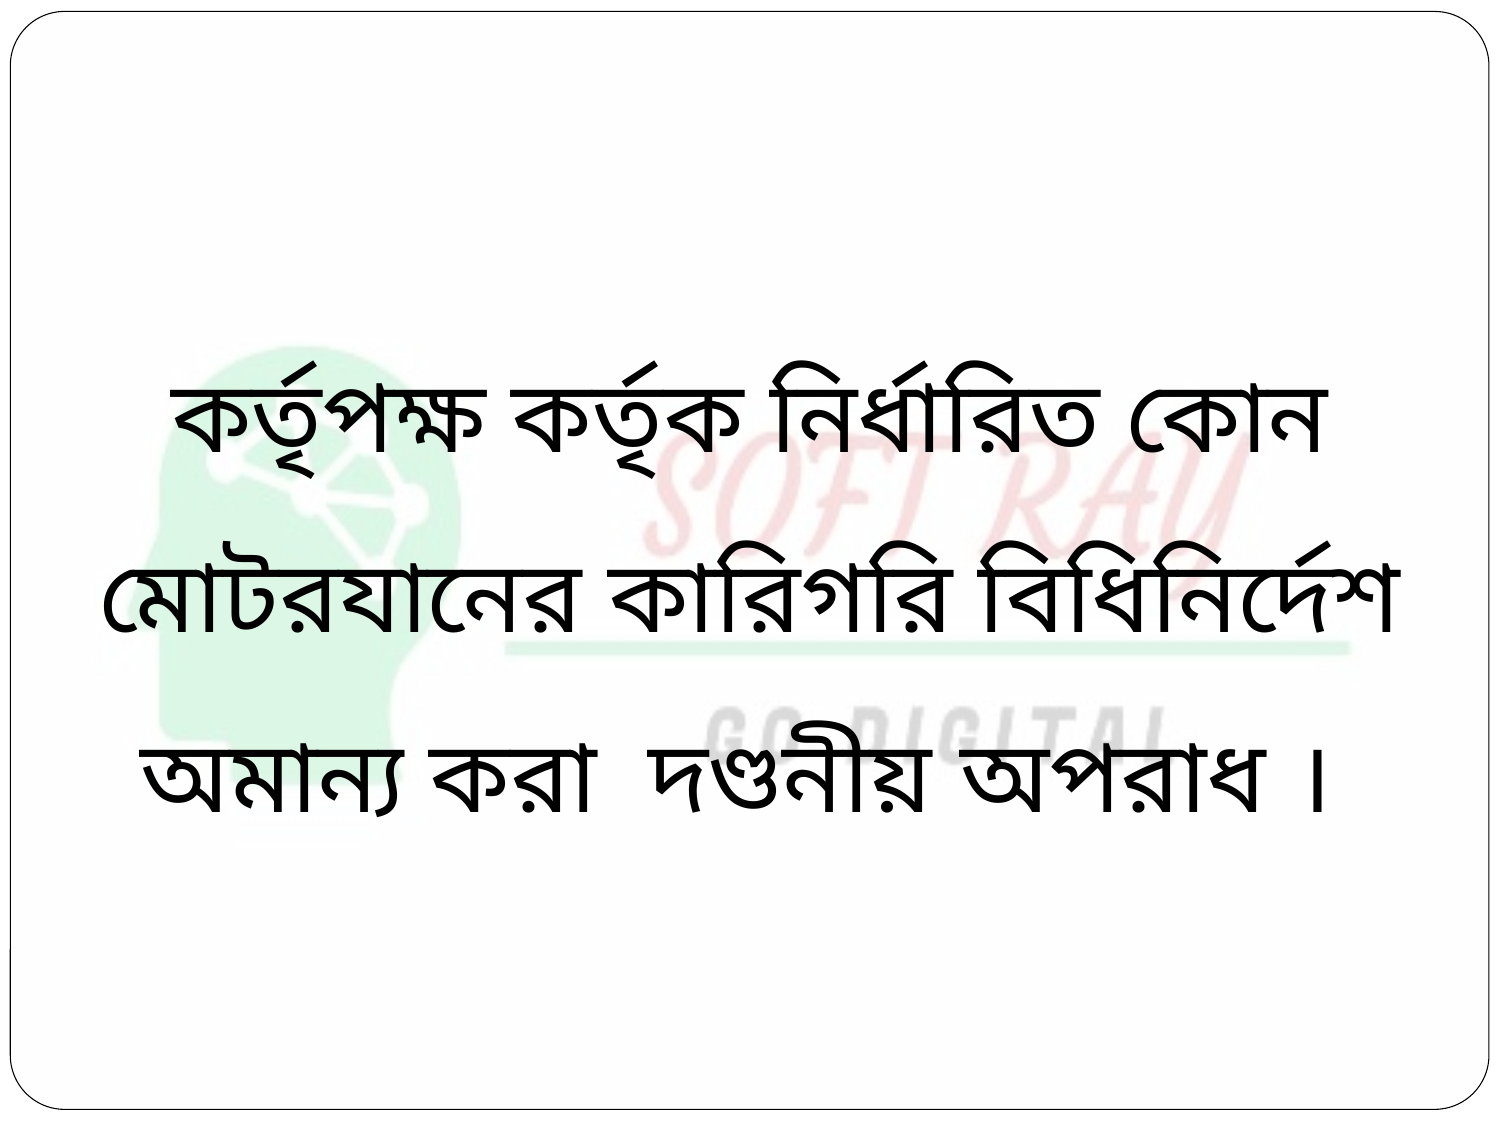

কর্তৃপক্ষ কর্তৃক নির্ধারিত কোন মোটরযানের কারিগরি বিধিনির্দেশ অমান্য করা  দণ্ডনীয় অপরাধ ।